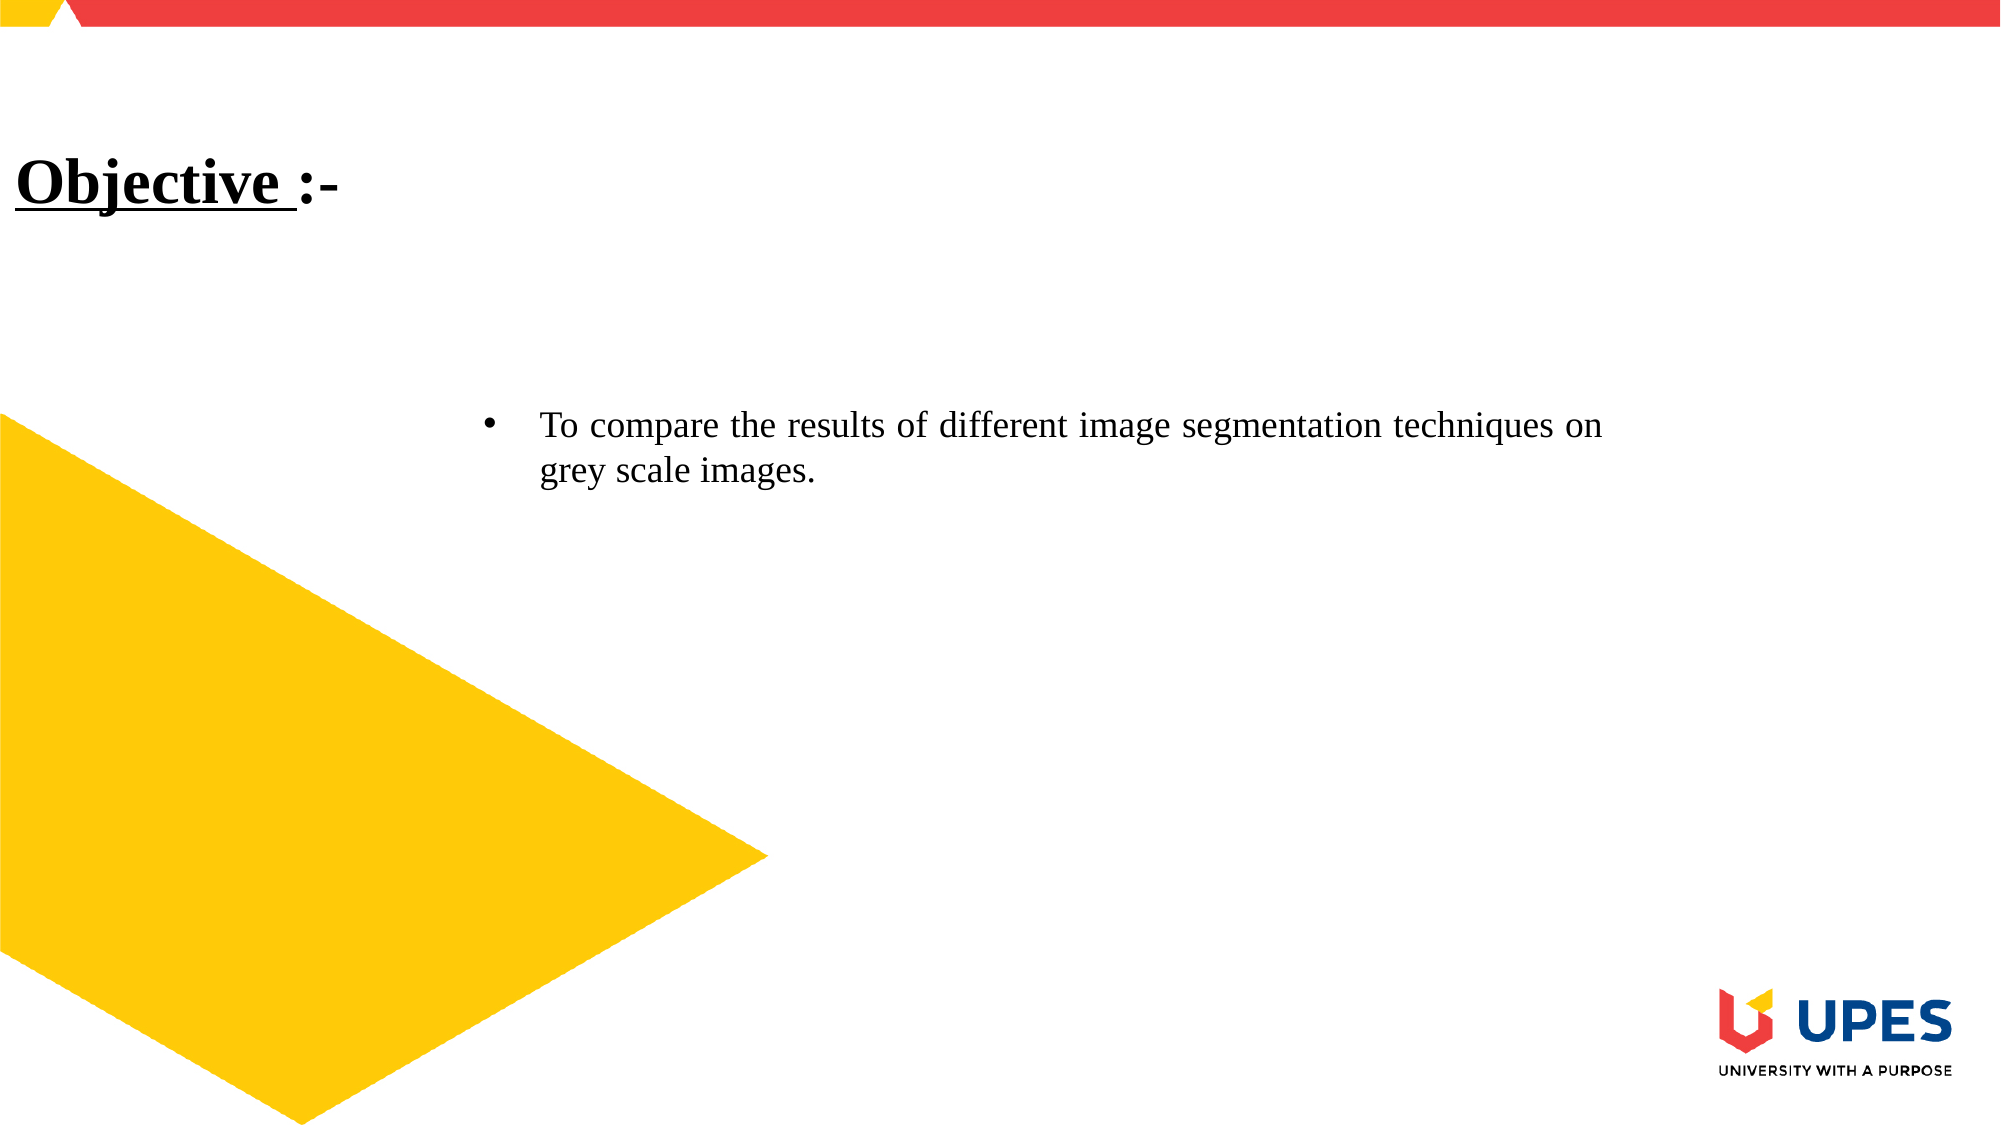

# Objective :-
To compare the results of different image segmentation techniques on grey scale images.